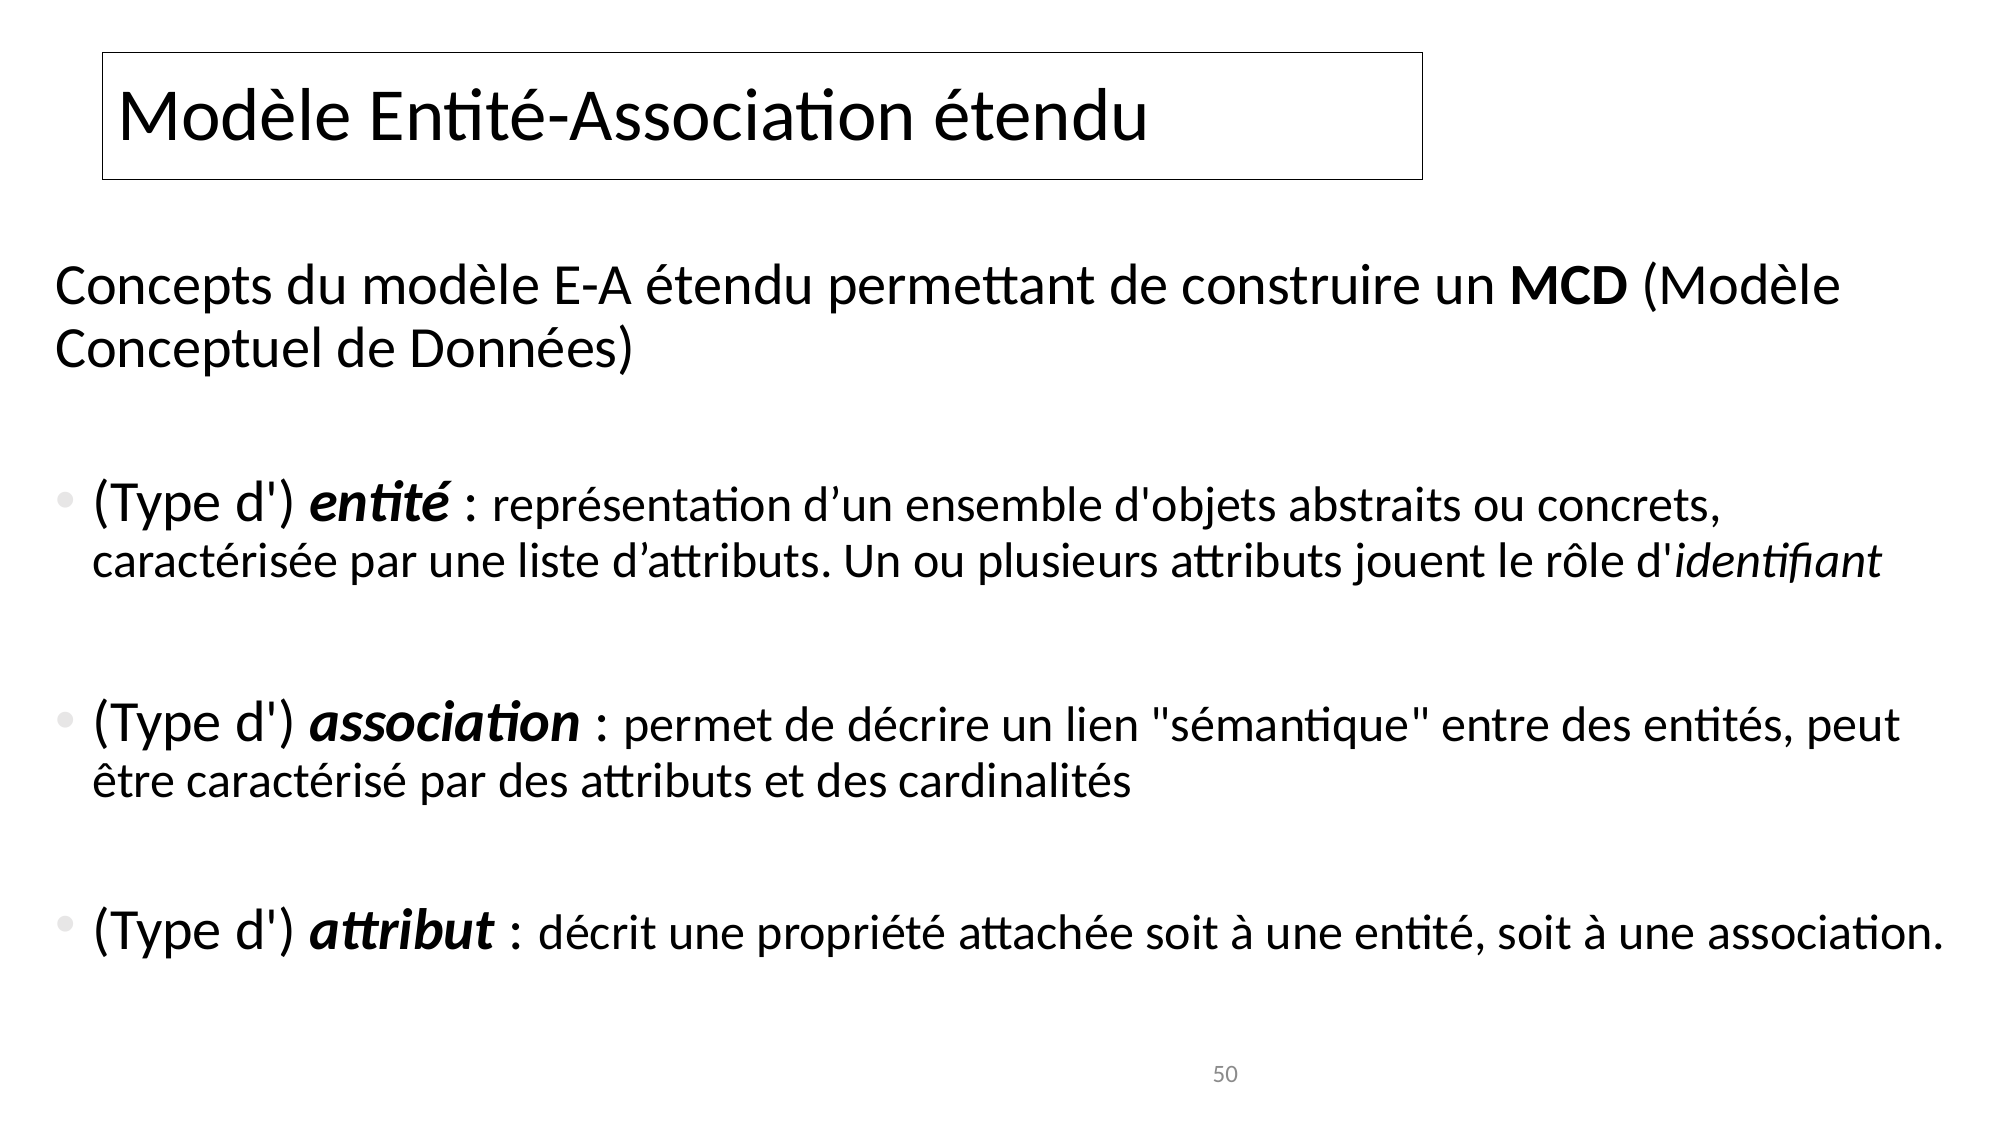

# Modèle Entité-Association étendu
Concepts du modèle E-A étendu permettant de construire un MCD (Modèle Conceptuel de Données)

(Type d') entité : représentation d’un ensemble d'objets abstraits ou concrets, caractérisée par une liste d’attributs. Un ou plusieurs attributs jouent le rôle d'identifiant

(Type d') association : permet de décrire un lien "sémantique" entre des entités, peut être caractérisé par des attributs et des cardinalités

(Type d') attribut : décrit une propriété attachée soit à une entité, soit à une association.

50